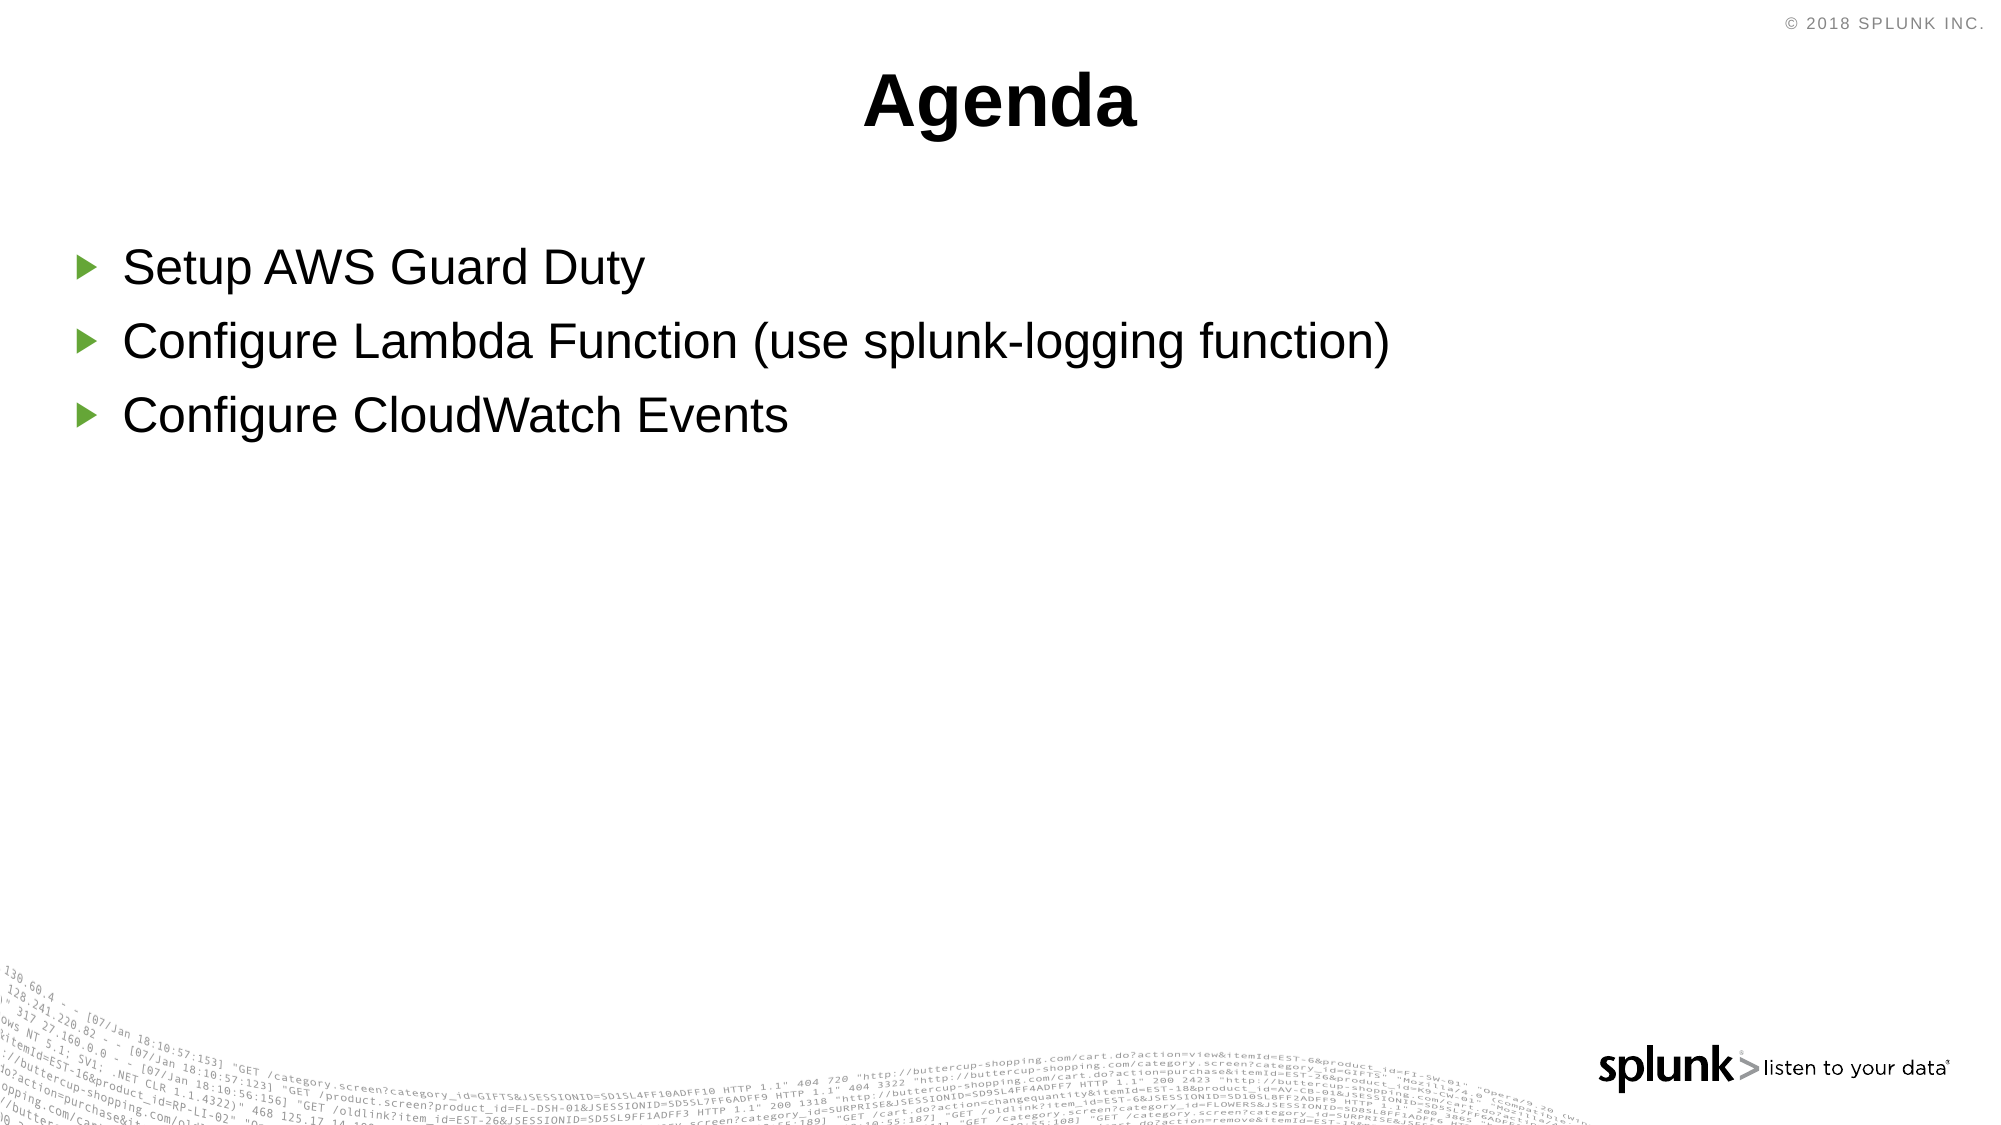

# Agenda

Setup AWS Guard Duty
Configure Lambda Function (use splunk-logging function)
Configure CloudWatch Events